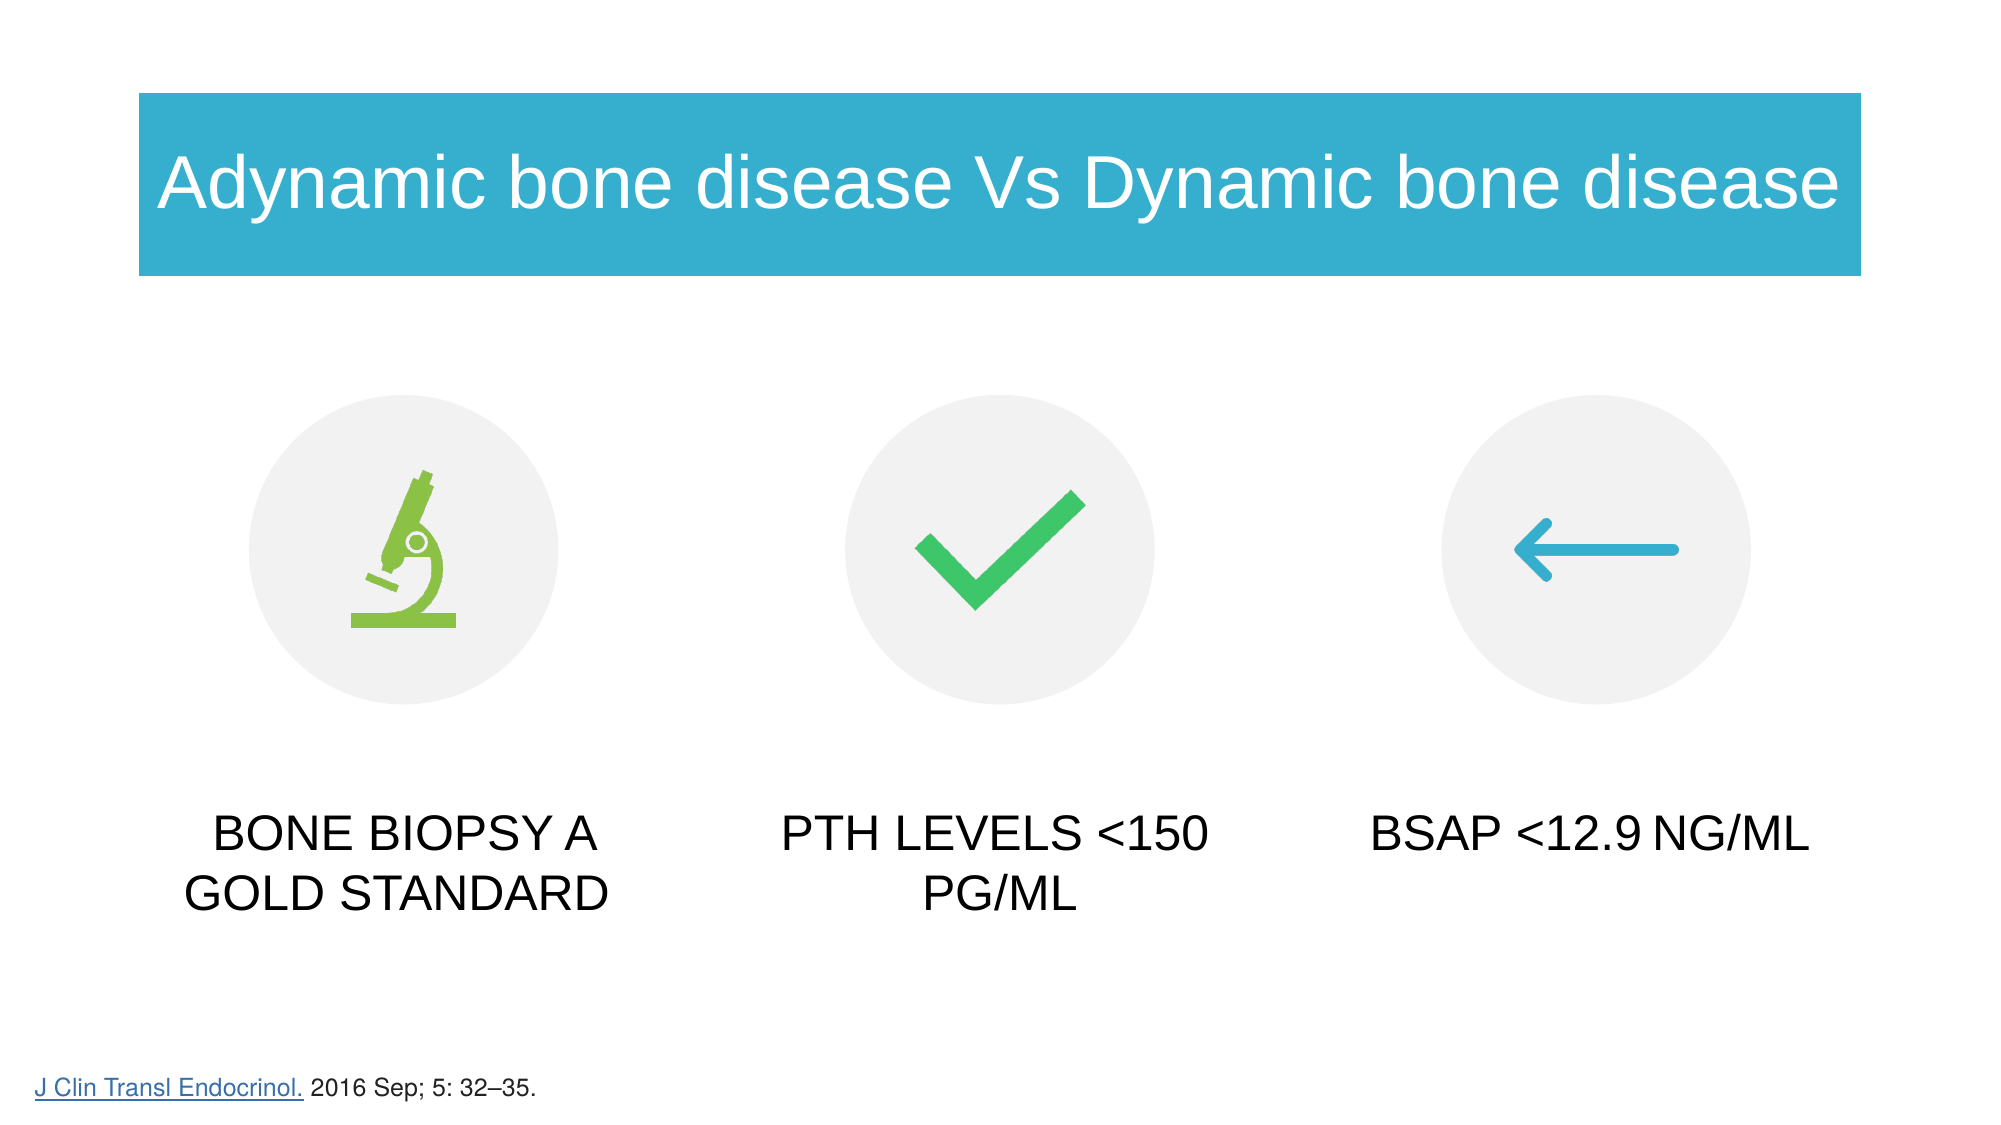

# Adynamic bone disease Vs Dynamic bone disease
Bone biopsy a gold standard
PTH levels <150 pg/mL
BSAP <12.9 ng/mL
J Clin Transl Endocrinol. 2016 Sep; 5: 32–35.